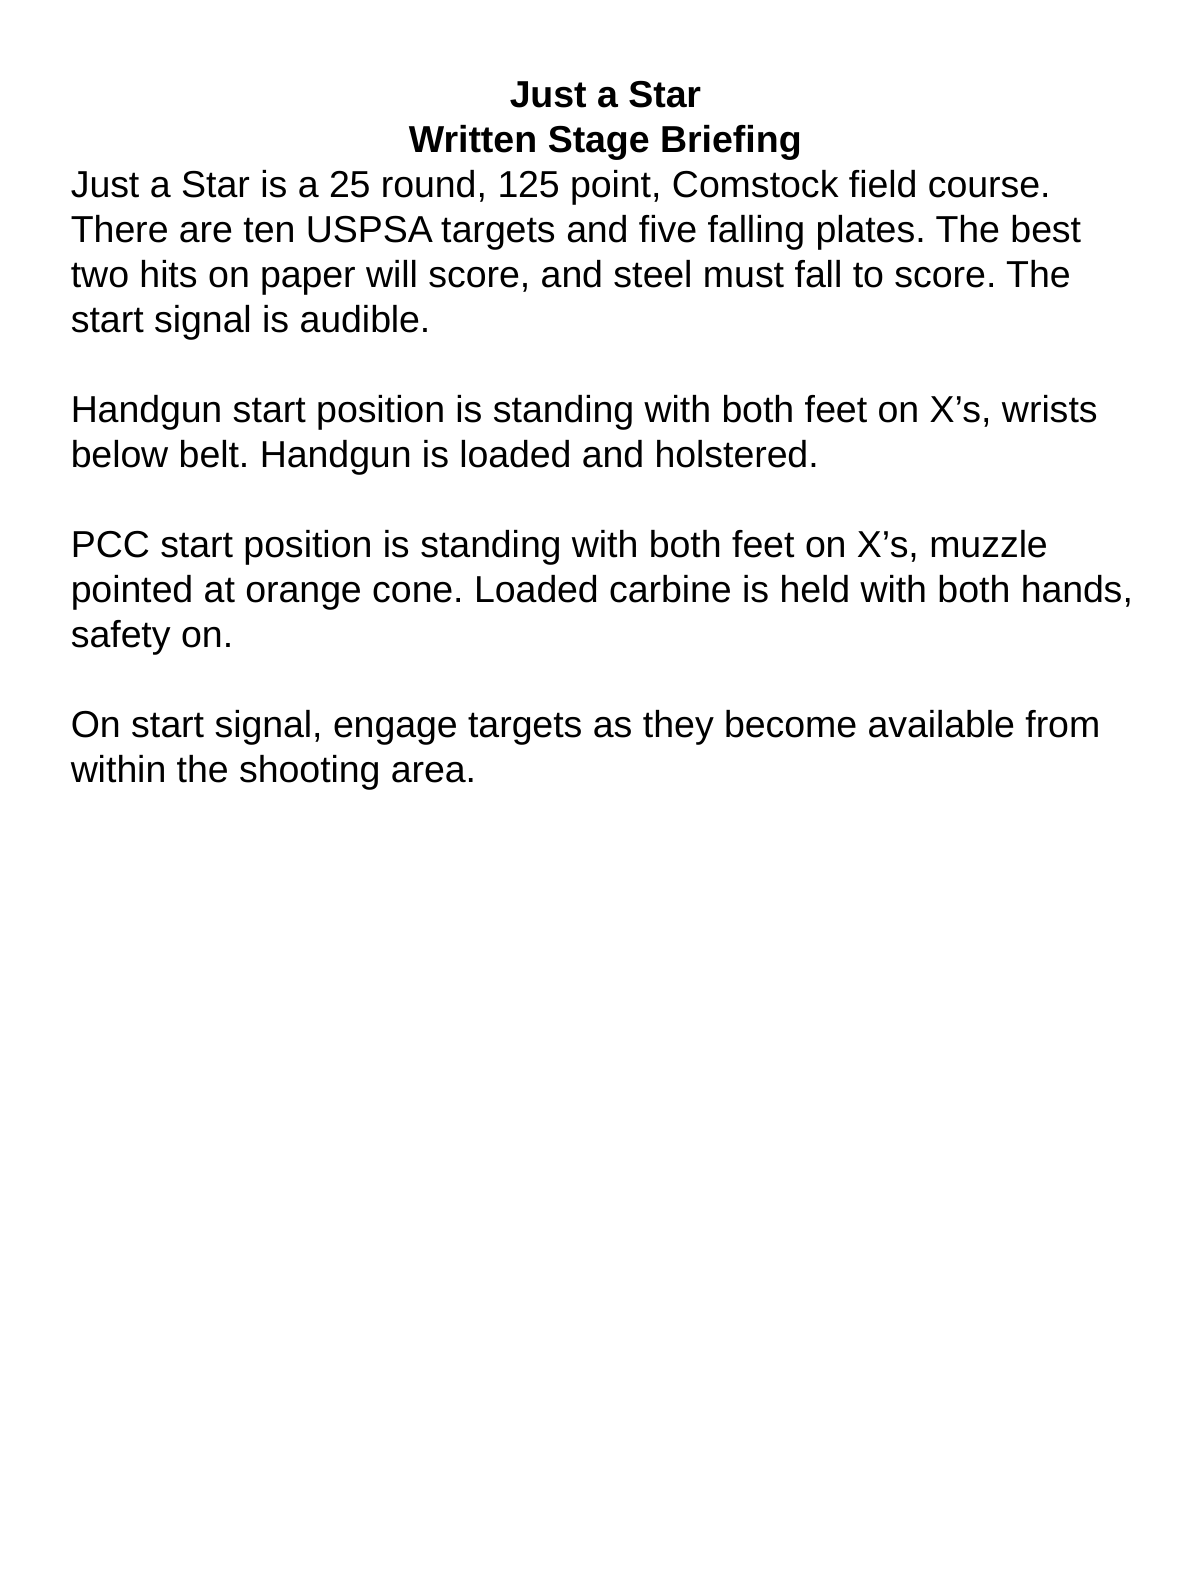

Just a Star
Written Stage Briefing
Just a Star is a 25 round, 125 point, Comstock field course. There are ten USPSA targets and five falling plates. The best two hits on paper will score, and steel must fall to score. The start signal is audible.

Handgun start position is standing with both feet on X’s, wrists below belt. Handgun is loaded and holstered.

PCC start position is standing with both feet on X’s, muzzle pointed at orange cone. Loaded carbine is held with both hands, safety on.

On start signal, engage targets as they become available from within the shooting area.